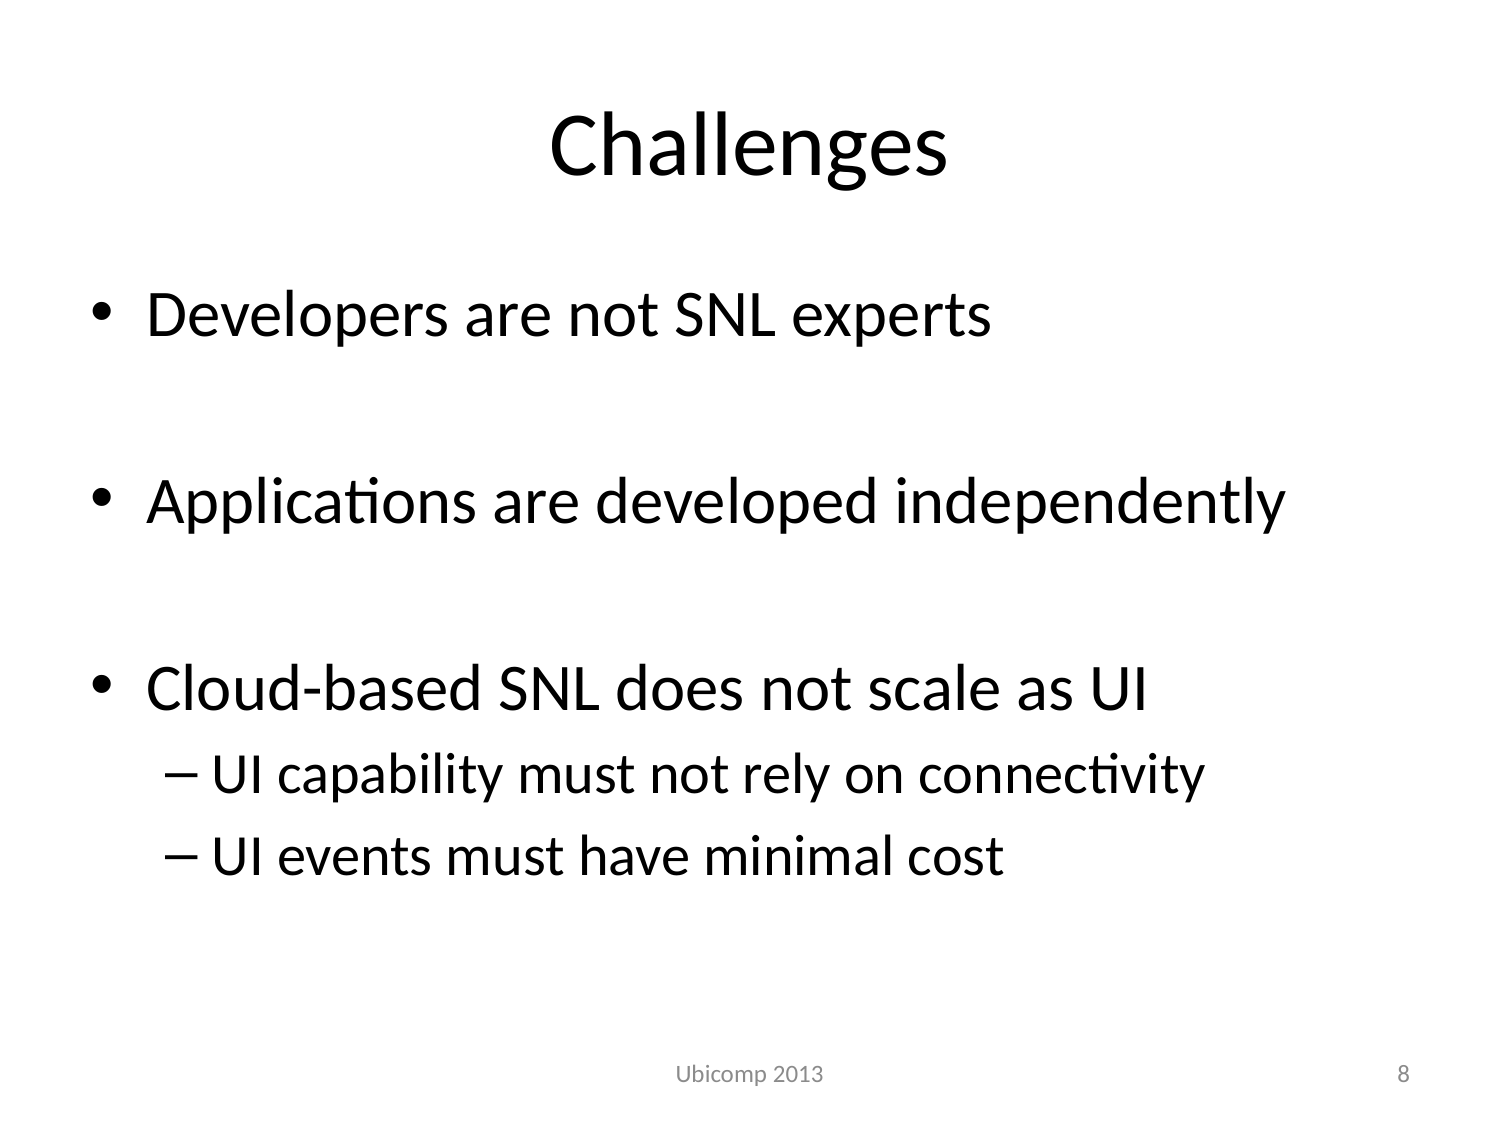

# Challenges
Developers are not SNL experts

Applications are developed independently

Cloud-based SNL does not scale as UI
UI capability must not rely on connectivity
UI events must have minimal cost

Ubicomp 2013
8